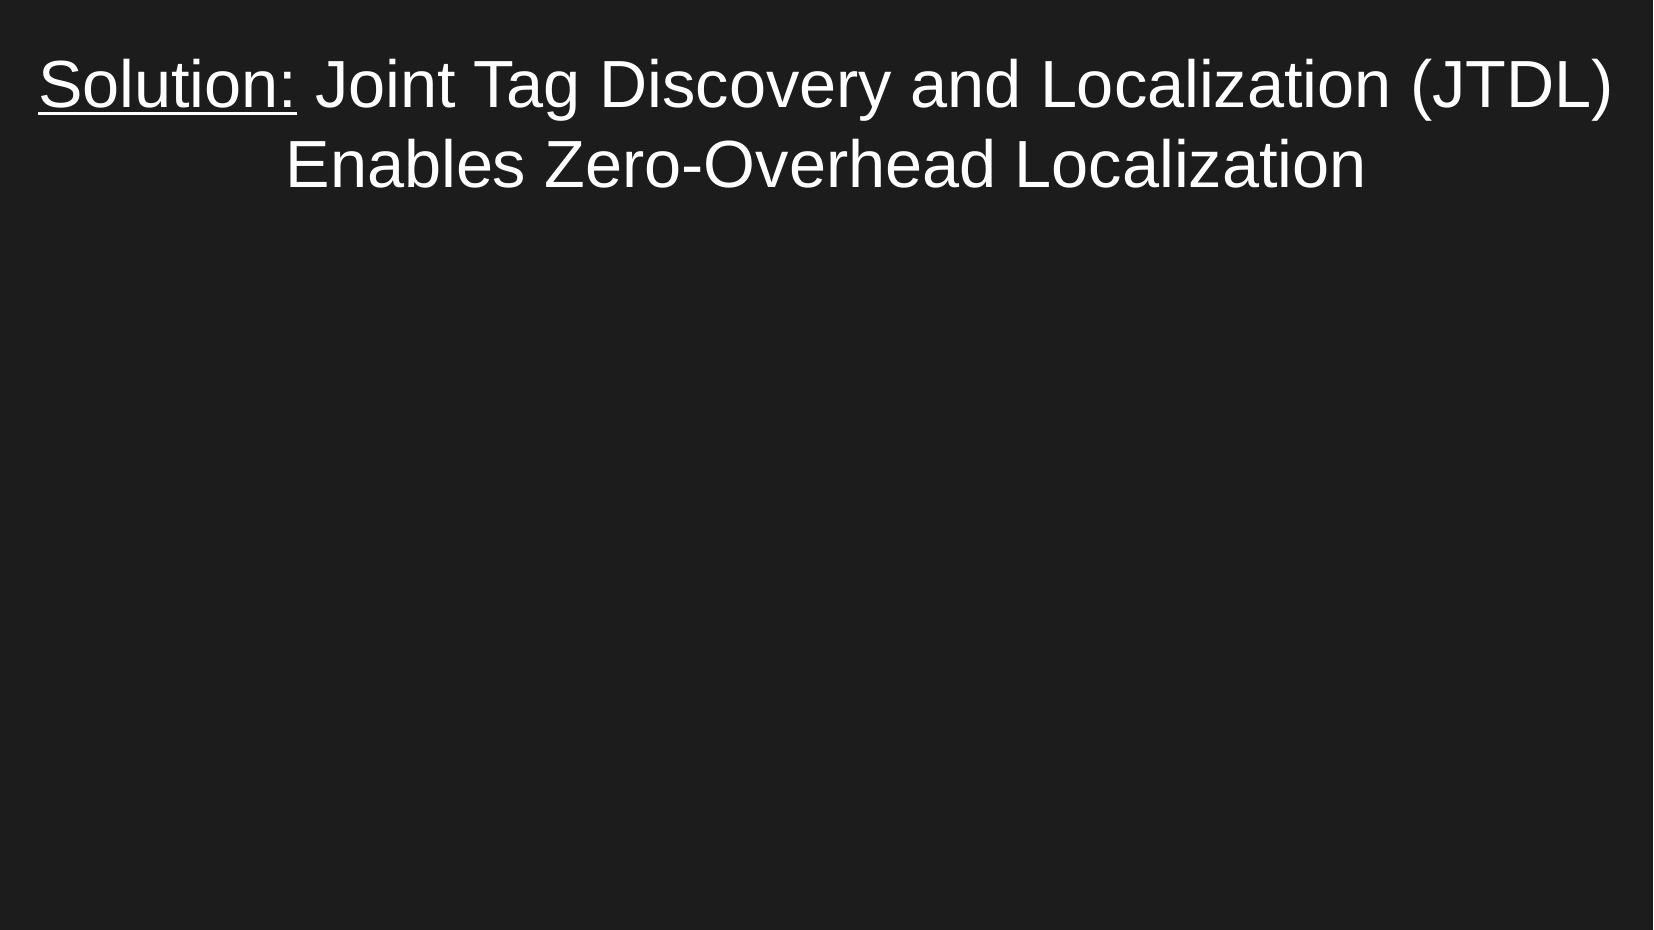

Solution: Joint Tag Discovery and Localization (JTDL) Enables Zero-Overhead Localization